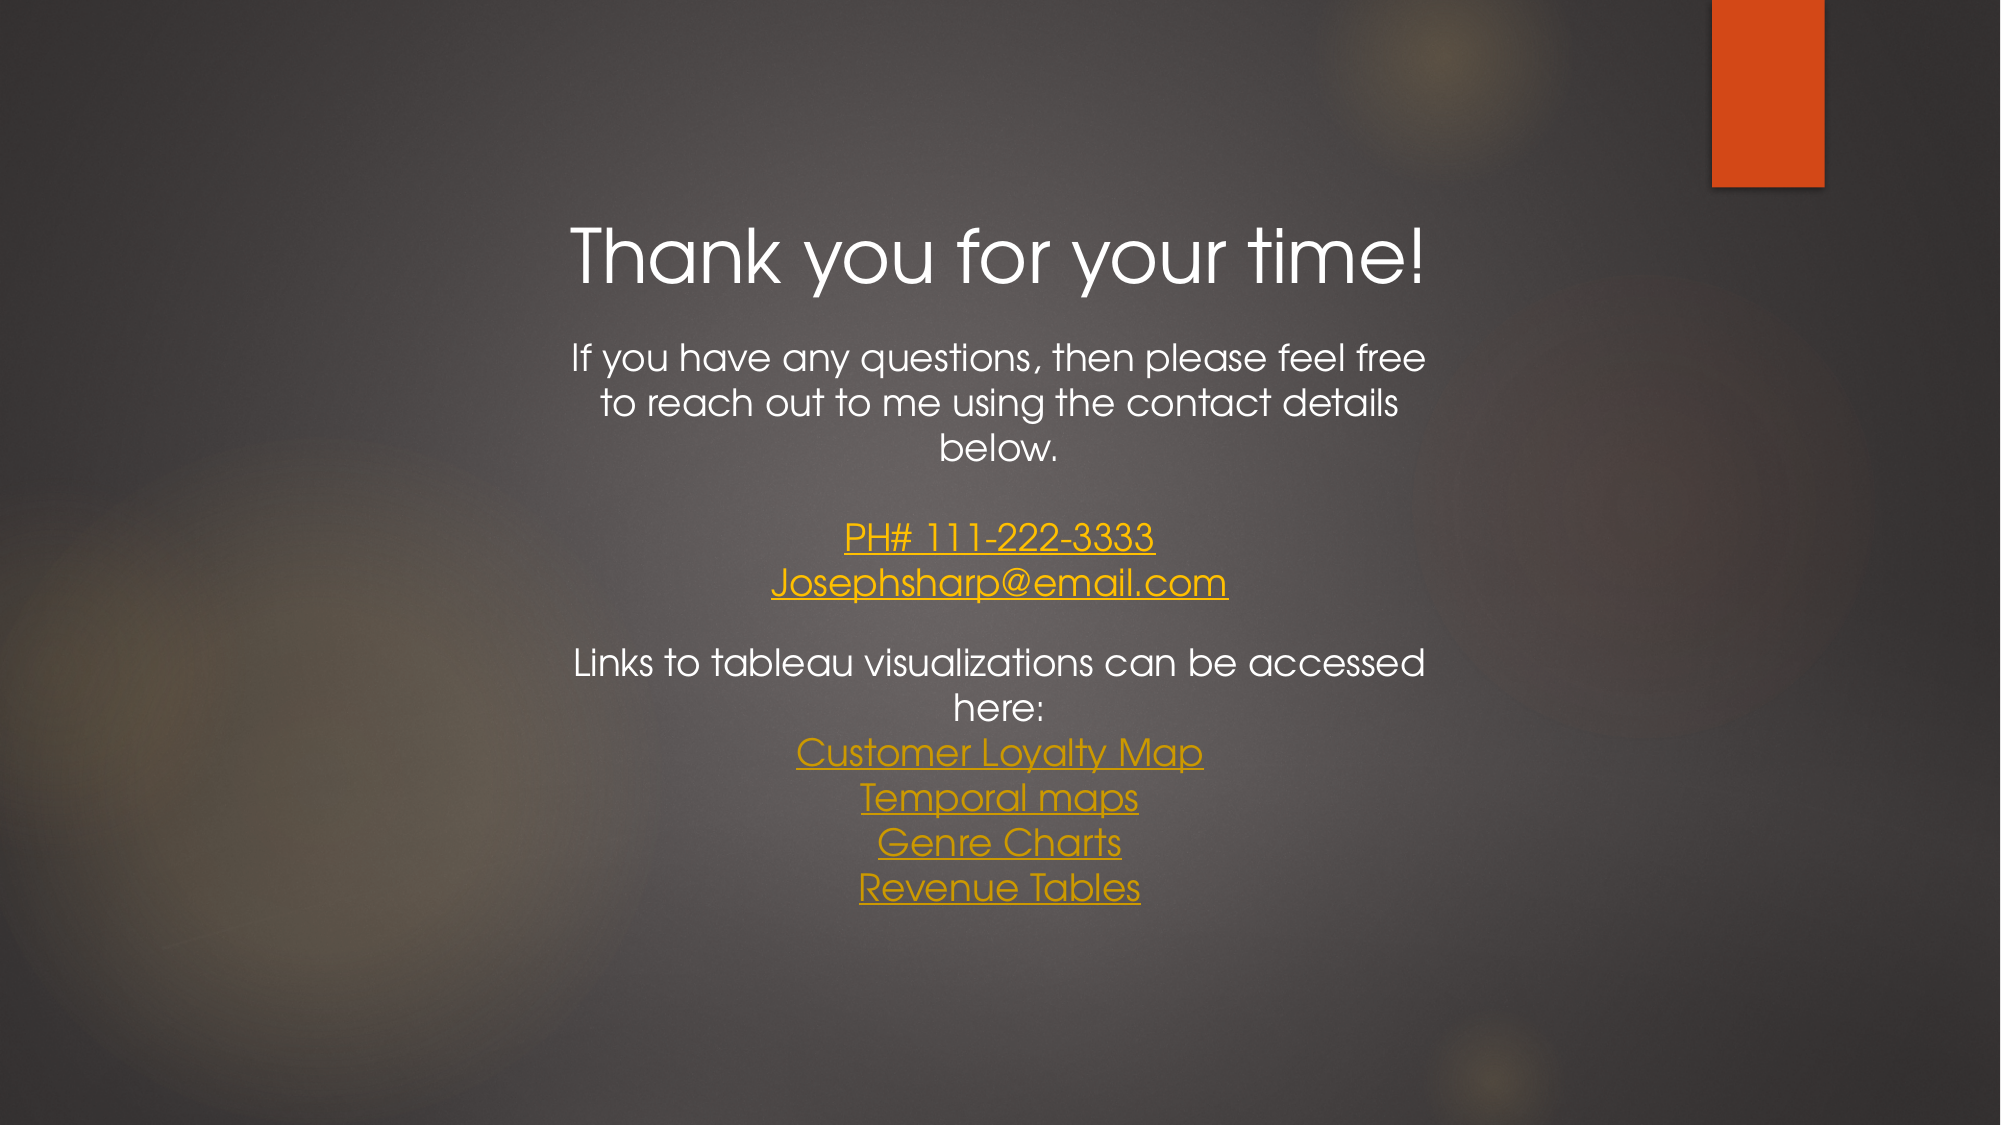

Thank you for your time!

If you have any questions, then please feel free to reach out to me using the contact details below.
PH# 111-222-3333
Josephsharp@email.com

Links to tableau visualizations can be accessed here:
Customer Loyalty Map
Temporal maps
Genre Charts
Revenue Tables